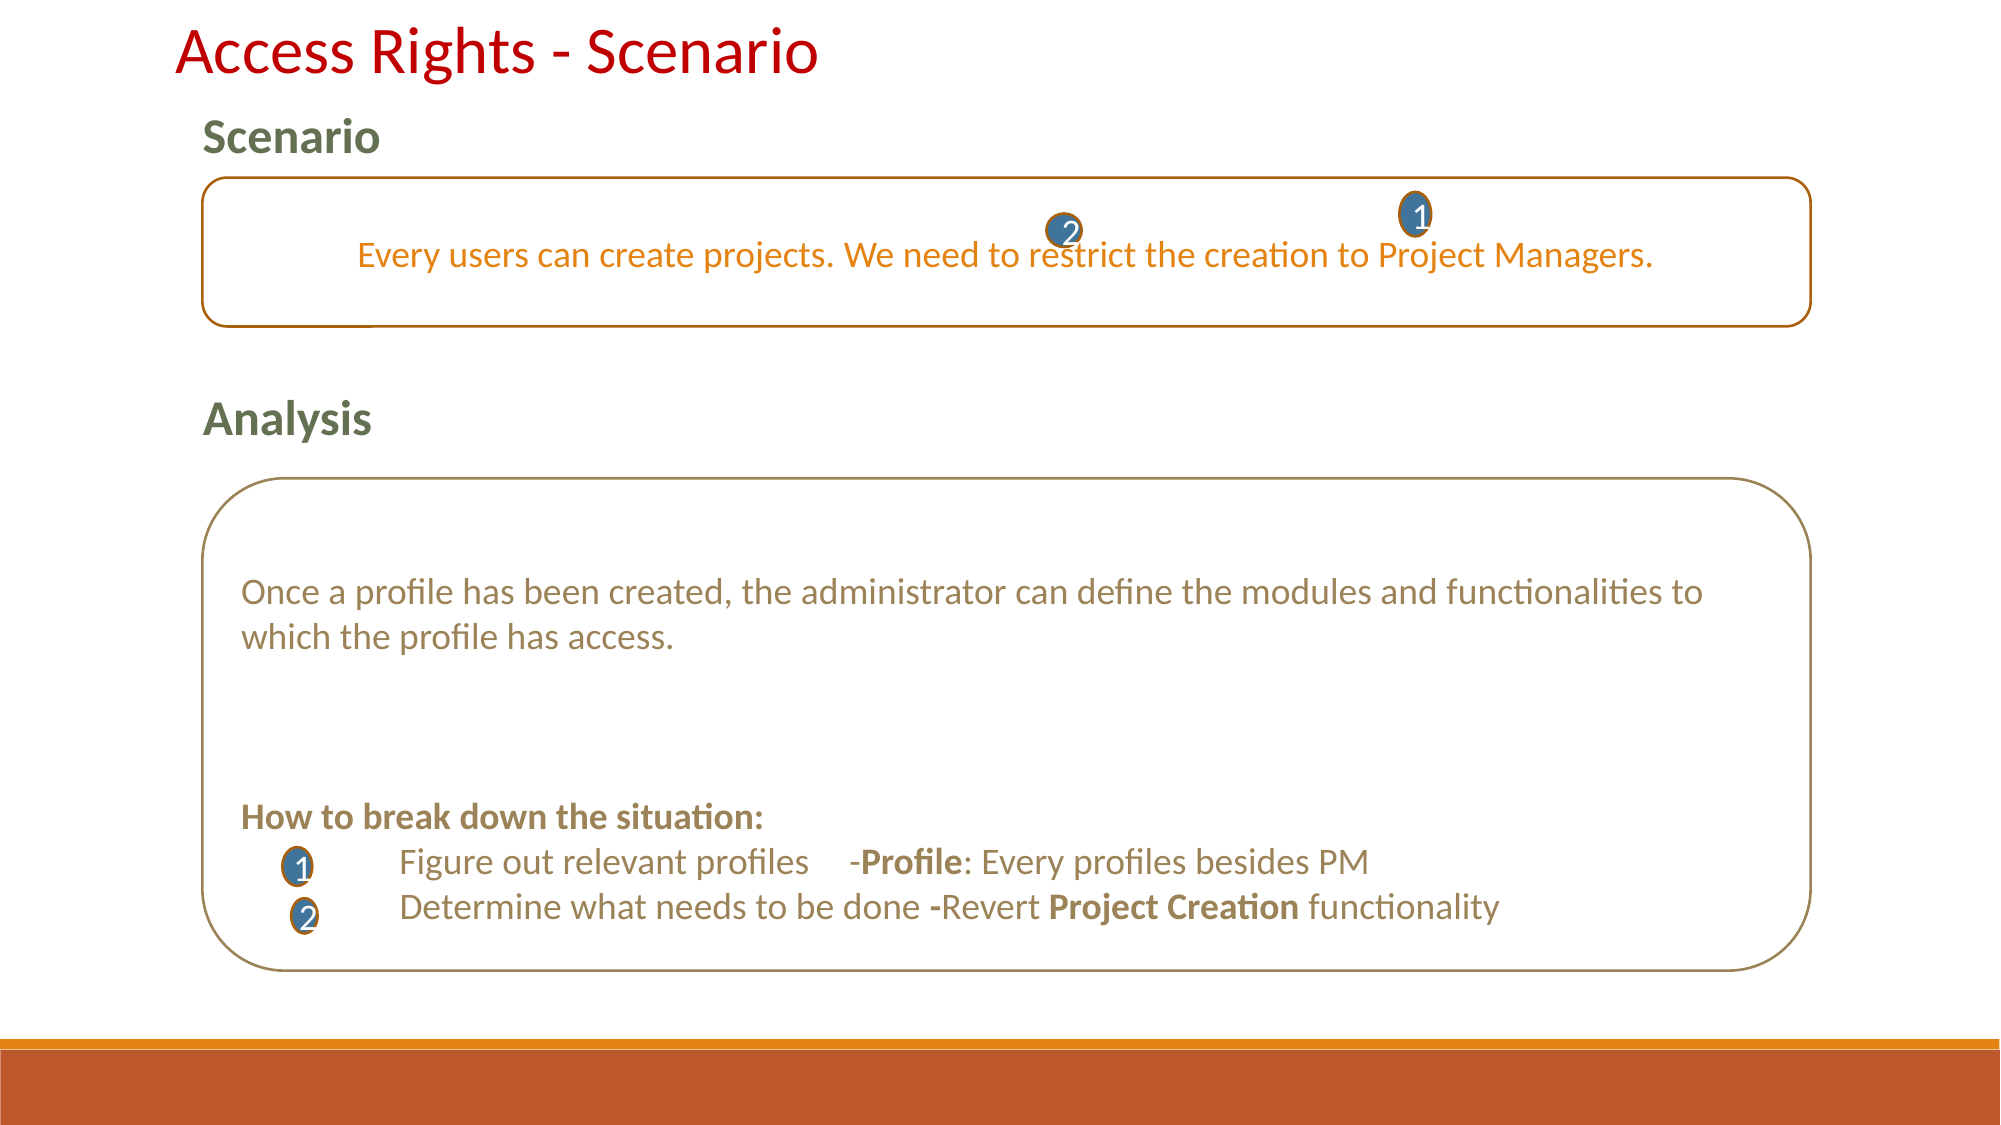

Access Rights - Scenario
Scenario
Every users can create projects. We need to restrict the creation to Project Managers.
1
2
Analysis

Once a profile has been created, the administrator can define the modules and functionalities to which the profile has access.

How to break down the situation:
 	 Figure out relevant profiles	 -Profile: Every profiles besides PM
	 Determine what needs to be done -Revert Project Creation functionality
1
2